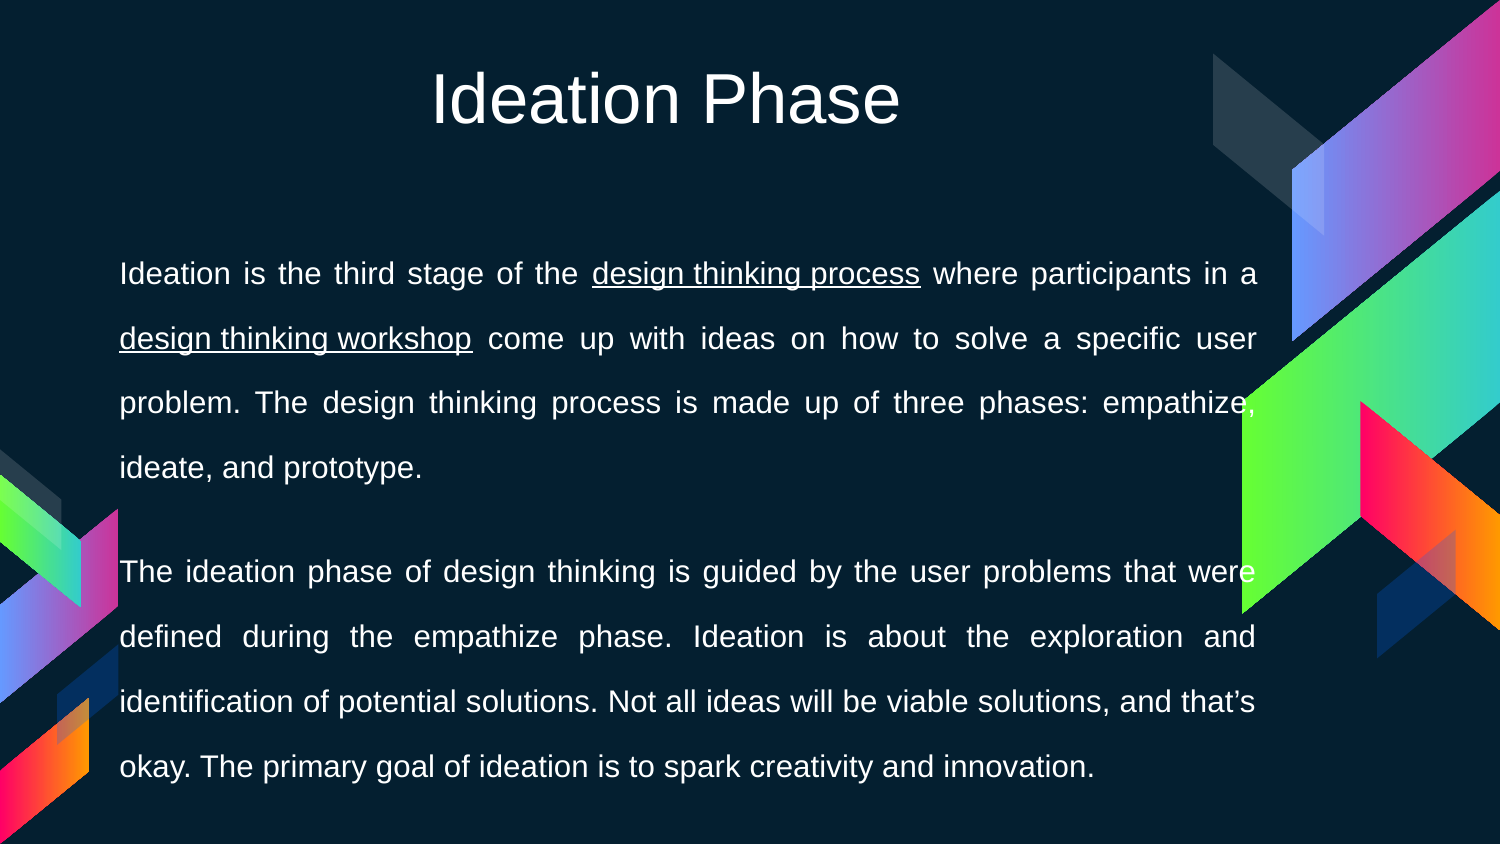

Ideation Phase
Ideation is the third stage of the design thinking process where participants in a design thinking workshop come up with ideas on how to solve a specific user problem. The design thinking process is made up of three phases: empathize, ideate, and prototype.
The ideation phase of design thinking is guided by the user problems that were defined during the empathize phase. Ideation is about the exploration and identification of potential solutions. Not all ideas will be viable solutions, and that’s okay. The primary goal of ideation is to spark creativity and innovation.